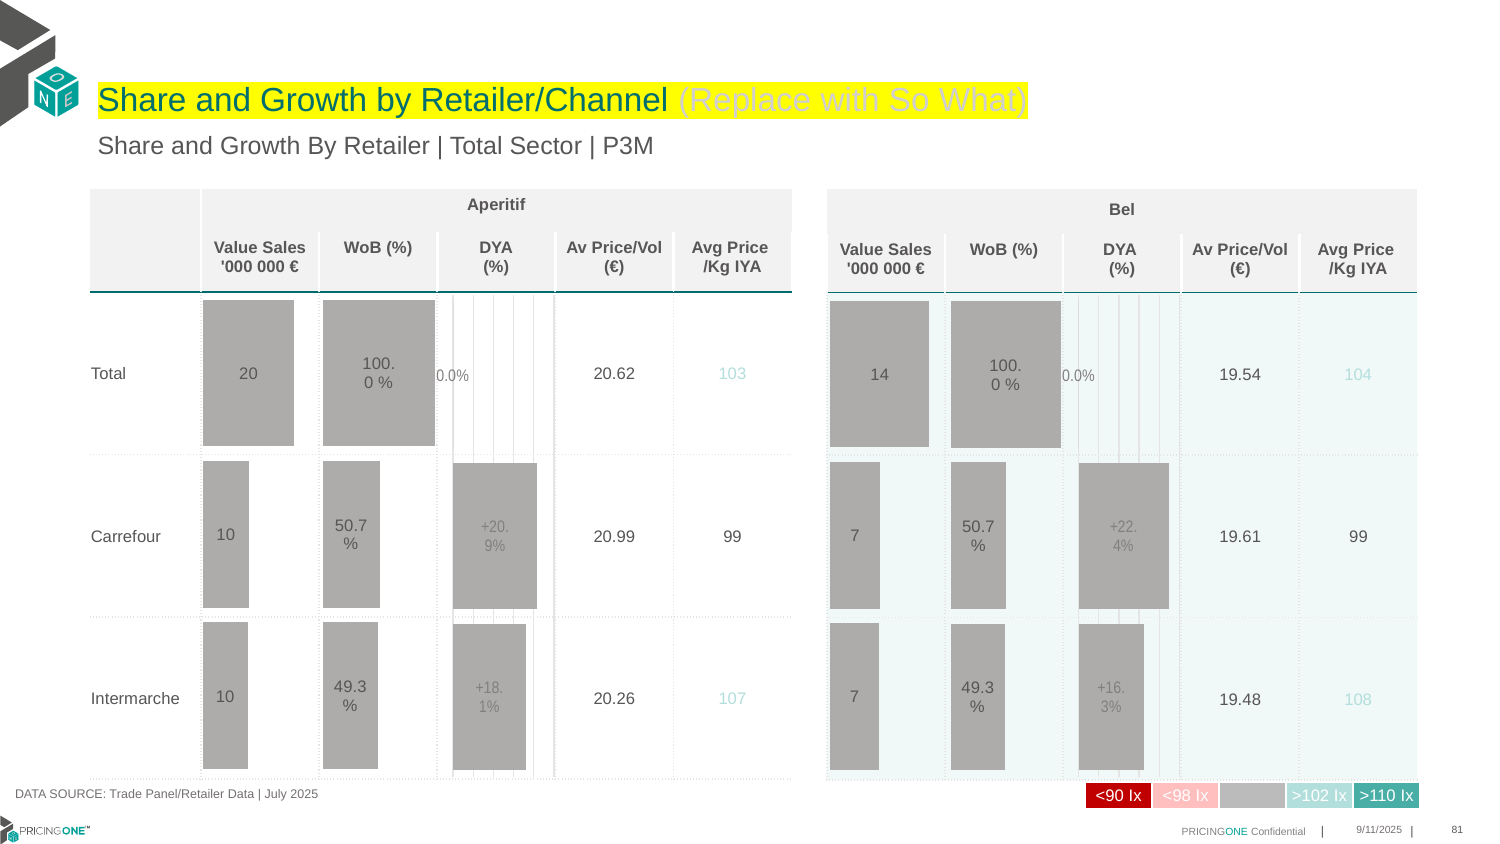

# Share and Growth by Retailer/Channel (Replace with So What)
Share and Growth By Retailer | Total Sector | P3M
|  | Aperitif | Total Category |  |  |  |
| --- | --- | --- | --- | --- | --- |
|  | Value Sales '000 000 € | WoB (%) | DYA (%) | Av Price/Vol (€) | Avg Price /Kg IYA |
| Total |  |  |  | 20.62 | 103 |
| Carrefour |  |  |  | 20.99 | 99 |
| Intermarche |  |  |  | 20.26 | 107 |
| Bel | Client |  |  |  |
| --- | --- | --- | --- | --- |
| Value Sales '000 000 € | WoB (%) | DYA (%) | Av Price/Vol (€) | Avg Price /Kg IYA |
|  |  |  | 19.54 | 104 |
|  |  |  | 19.61 | 99 |
|  |  |  | 19.48 | 108 |

### Chart

| Category | Value Sales |
|---|---|
| Grand Total | 20321674.0 |
| Carrefour | 10303675.0 |
| Intermarche | 10017999.0 |

### Chart

| Category | Trade WoB % |
|---|---|
| Grand Total | 1.0 |
| Carrefour | 0.507 |
| Intermarche | 0.493 |

### Chart

| Category | Value Sales |
|---|---|
| Grand Total | 14094050.0 |
| Carrefour | 7143856.0 |
| Intermarche | 6950194.0 |

### Chart

| Category | Trade WoB % |
|---|---|
| Grand Total | 1.0 |
| Carrefour | 0.5069 |
| Intermarche | 0.4931 |

### Chart

| Category | Trade WoB % DYA |
|---|---|
| Grand Total | 0.0 |
| Carrefour | 0.20890000000000003 |
| Intermarche | 0.18119999999999997 |

### Chart

| Category | Trade WoB % DYA |
|---|---|
| Grand Total | 0.0 |
| Carrefour | 0.22410000000000002 |
| Intermarche | 0.16259999999999997 |
DATA SOURCE: Trade Panel/Retailer Data | July 2025
| <90 Ix | <98 Ix |  | >102 Ix | >110 Ix |
| --- | --- | --- | --- | --- |

9/11/2025
81